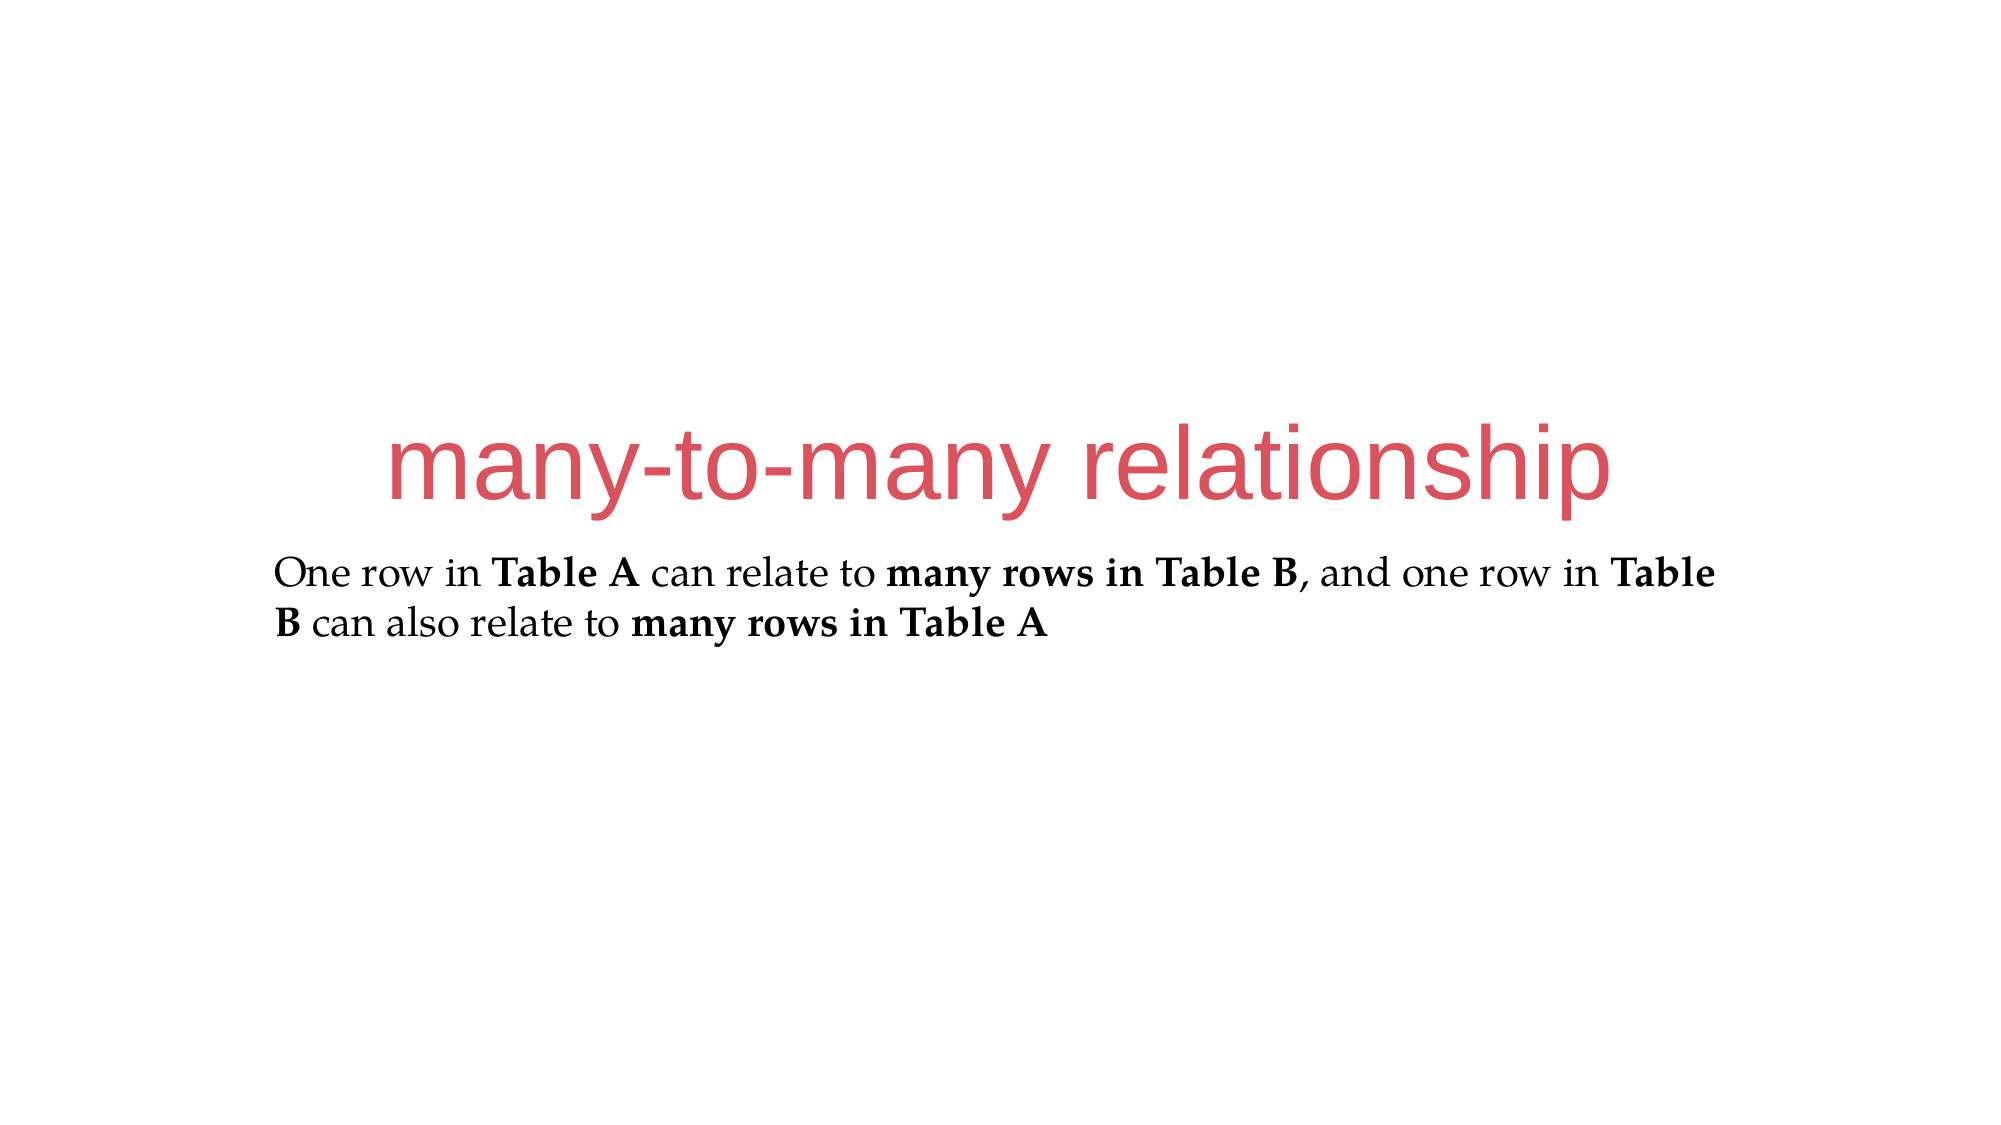

many-to-many relationship
One row in Table A can relate to many rows in Table B, and one row in Table B can also relate to many rows in Table A